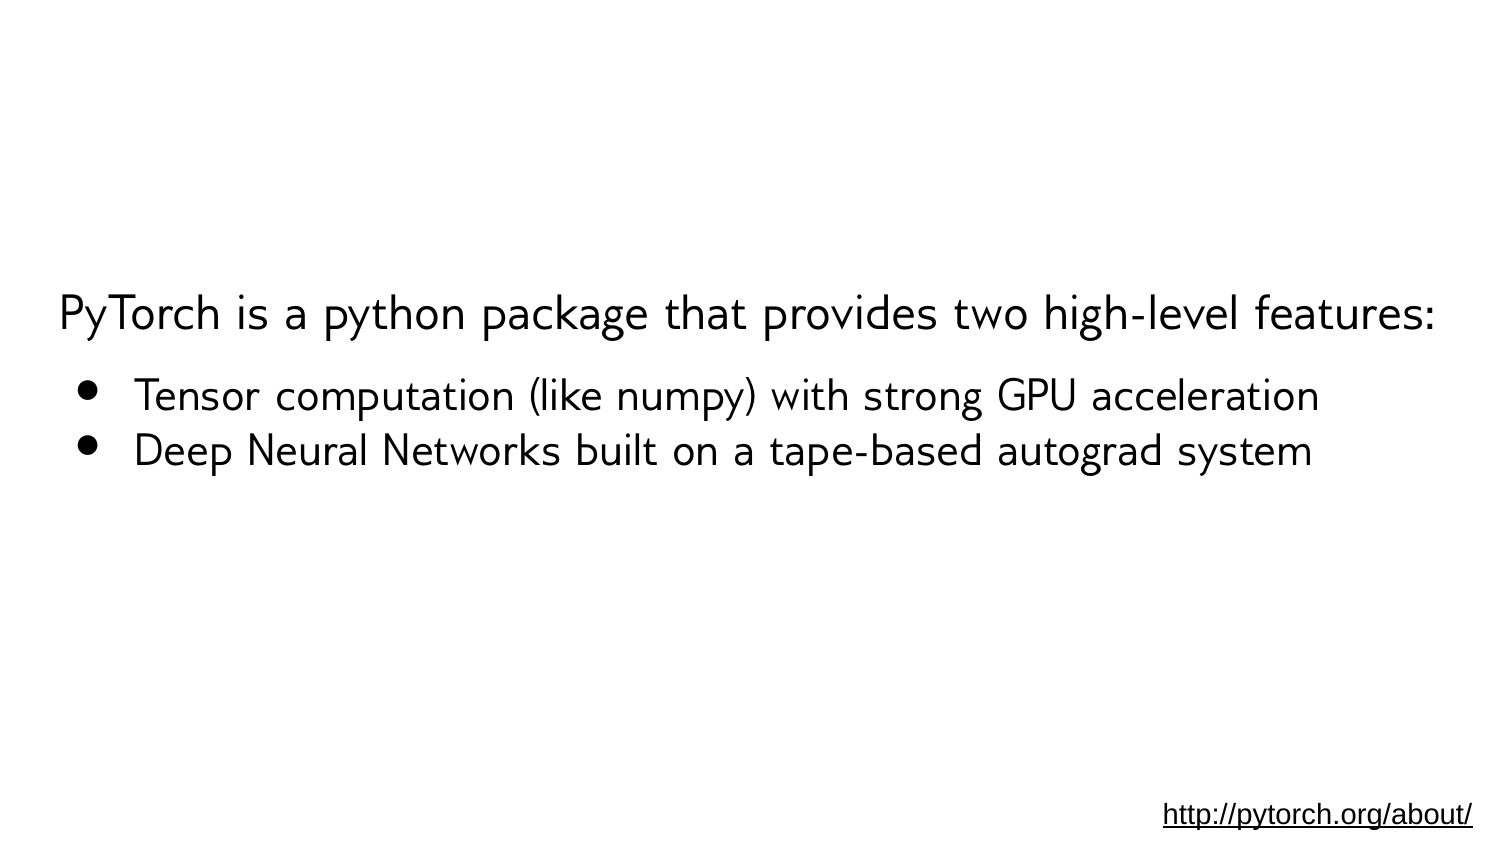

PyTorch is a python package that provides two high-level features:
Tensor computation (like numpy) with strong GPU acceleration
Deep Neural Networks built on a tape-based autograd system
http://pytorch.org/about/